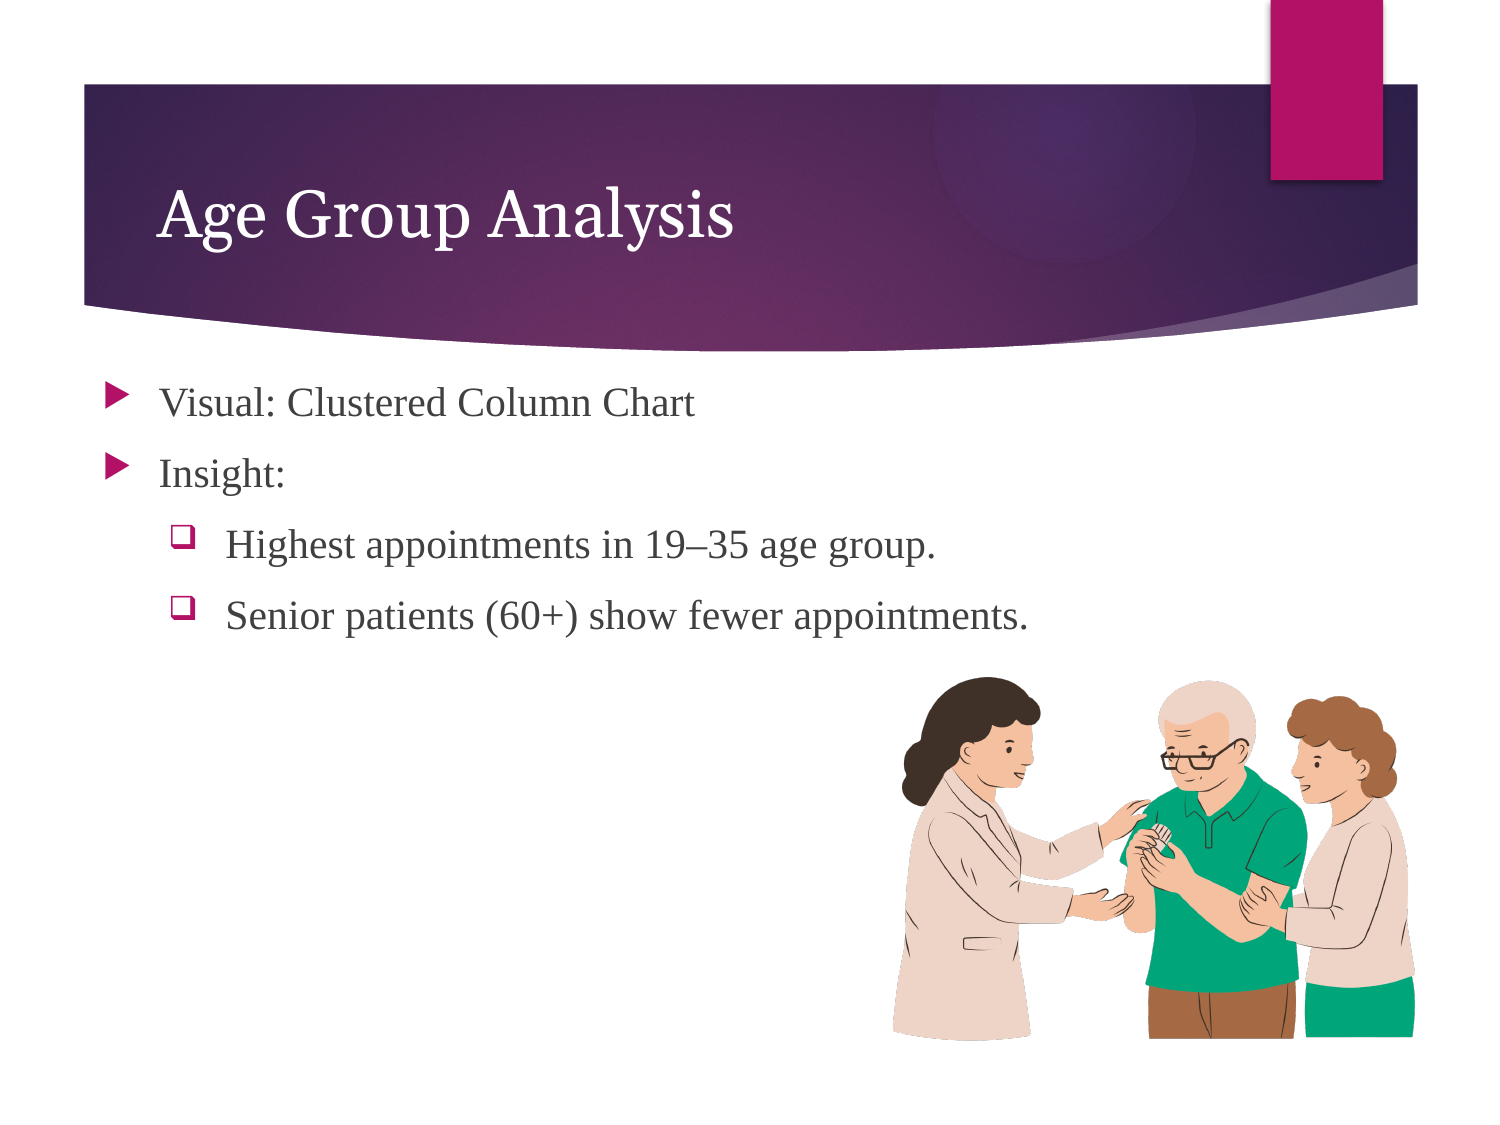

# Age Group Analysis
Visual: Clustered Column Chart
Insight:
 Highest appointments in 19–35 age group.
 Senior patients (60+) show fewer appointments.